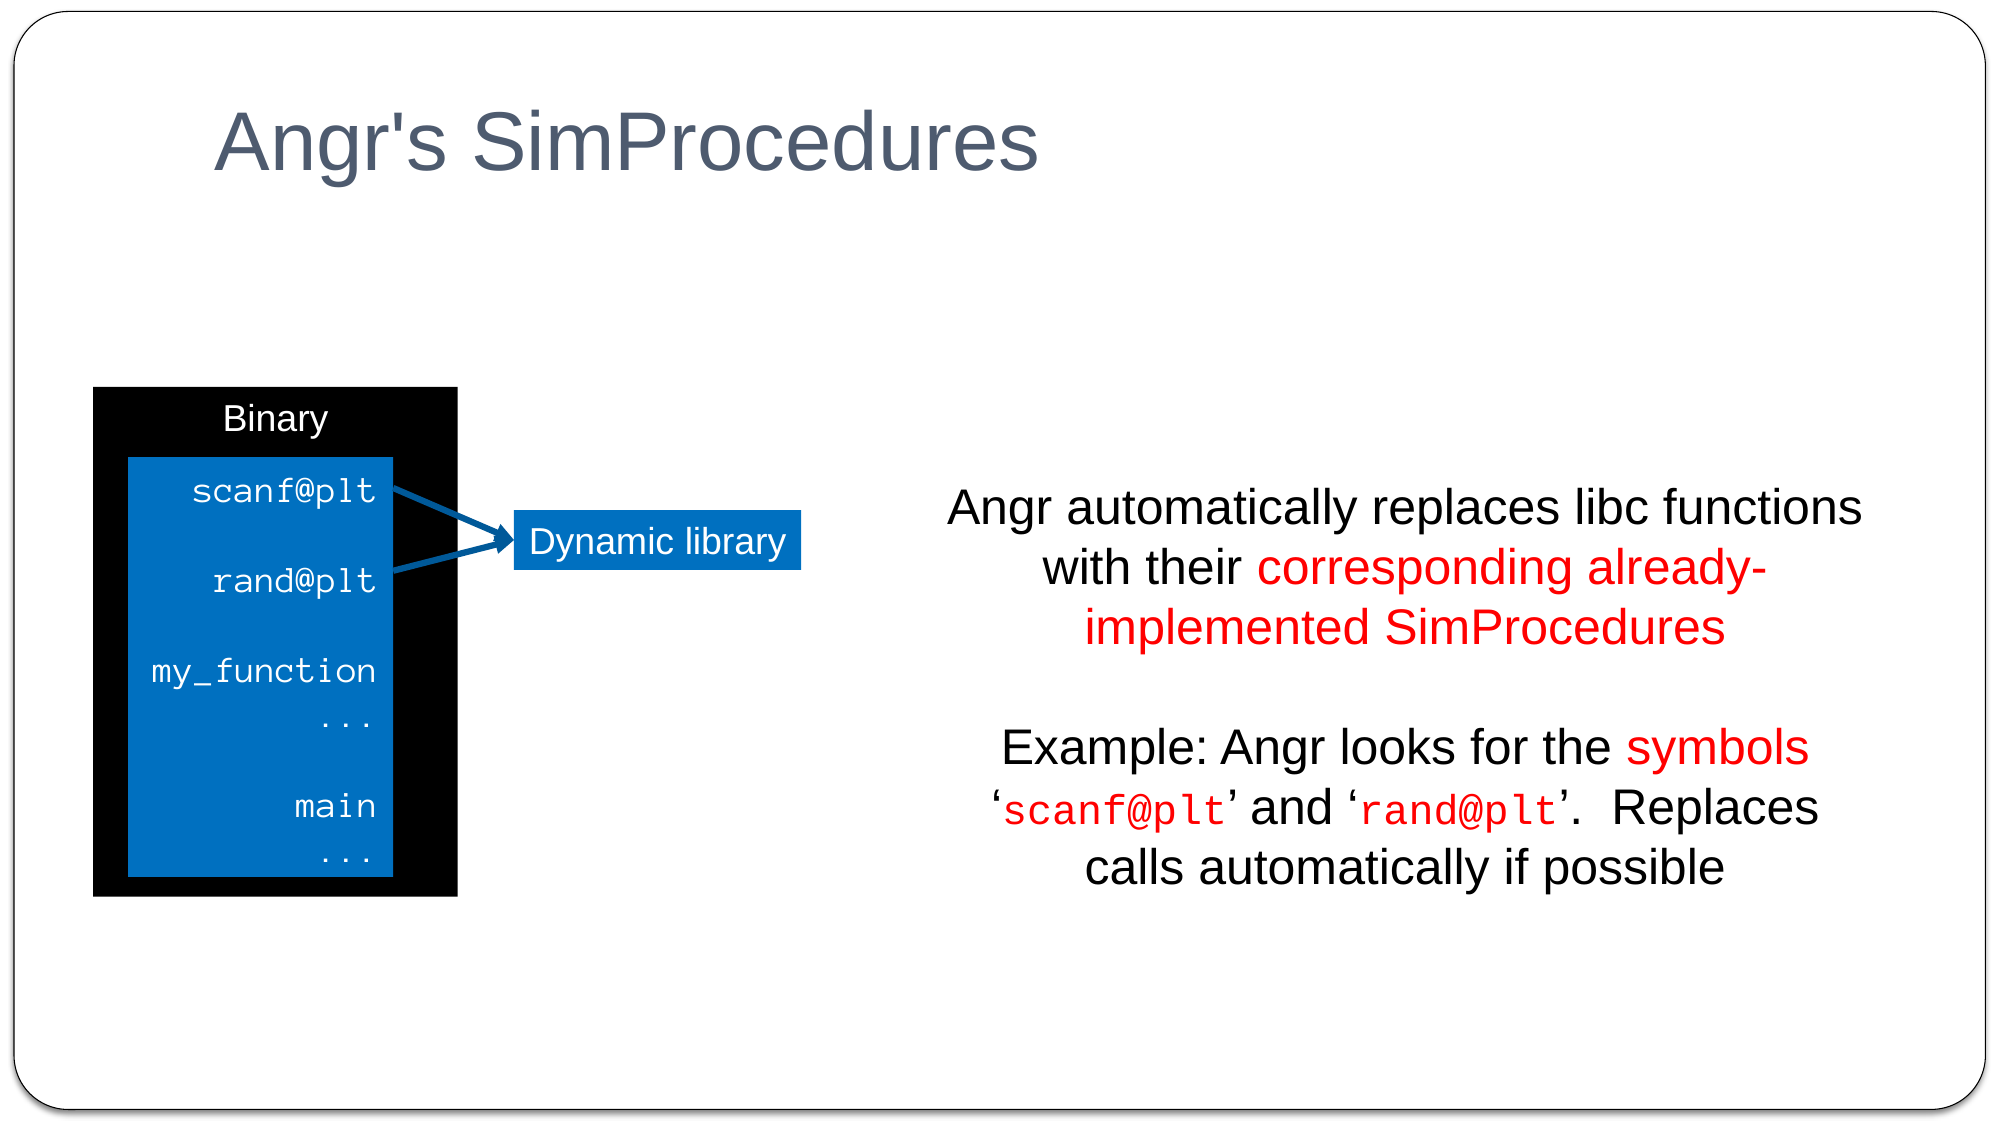

# Angr's SimProcedures
Binary

scanf@plt

rand@plt

my_function
...

main
...
Angr automatically replaces libc functions with their corresponding already-implemented SimProcedures
Example: Angr looks for the symbols ‘scanf@plt’ and ‘rand@plt’.  Replaces calls automatically if possible
Dynamic library